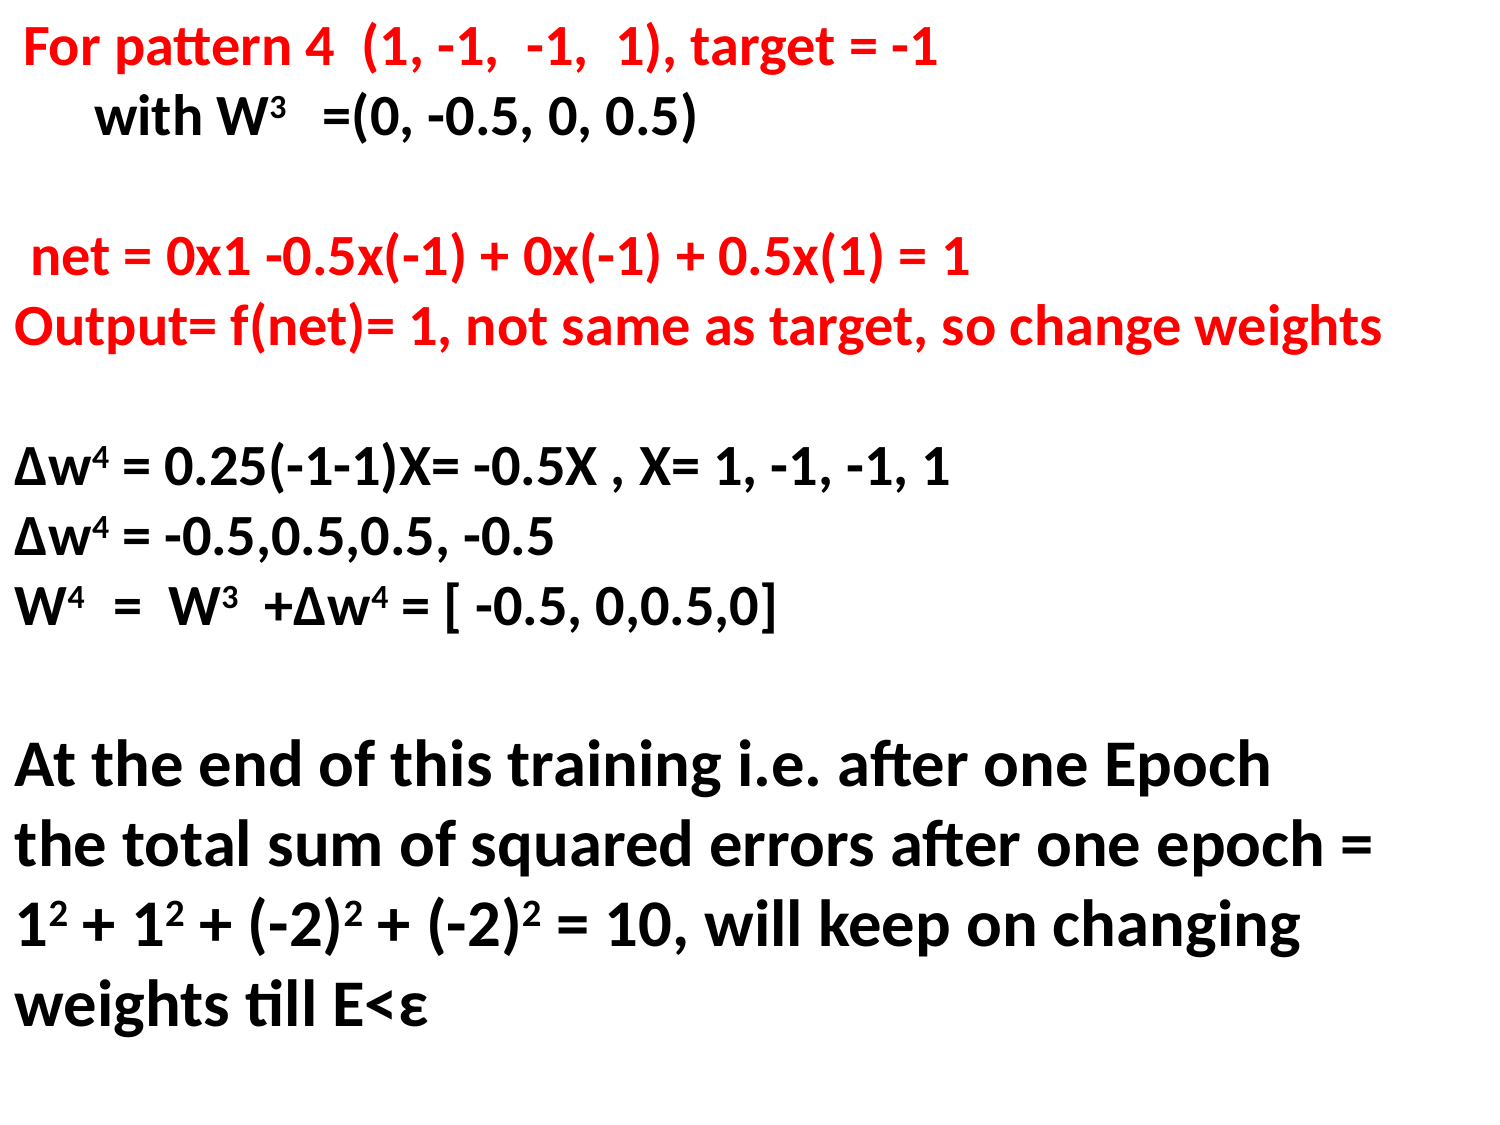

For pattern 4  (1, -1,  -1,  1), target = -1
      with W3    =(0, -0.5, 0, 0.5)

  net = 0x1 -0.5x(-1) + 0x(-1) + 0.5x(1) = 1
Output= f(net)= 1, not same as target, so change weights

Δw4 = 0.25(-1-1)X= -0.5X , X= 1, -1, -1, 1
Δw4 = -0.5,0.5,0.5, -0.5
W4   =  W3  +Δw4 = [ -0.5, 0,0.5,0]
At the end of this training i.e. after one Epoch
the total sum of squared errors after one epoch =
12 + 12 + (-2)2 + (-2)2 = 10, will keep on changing weights till E<ε